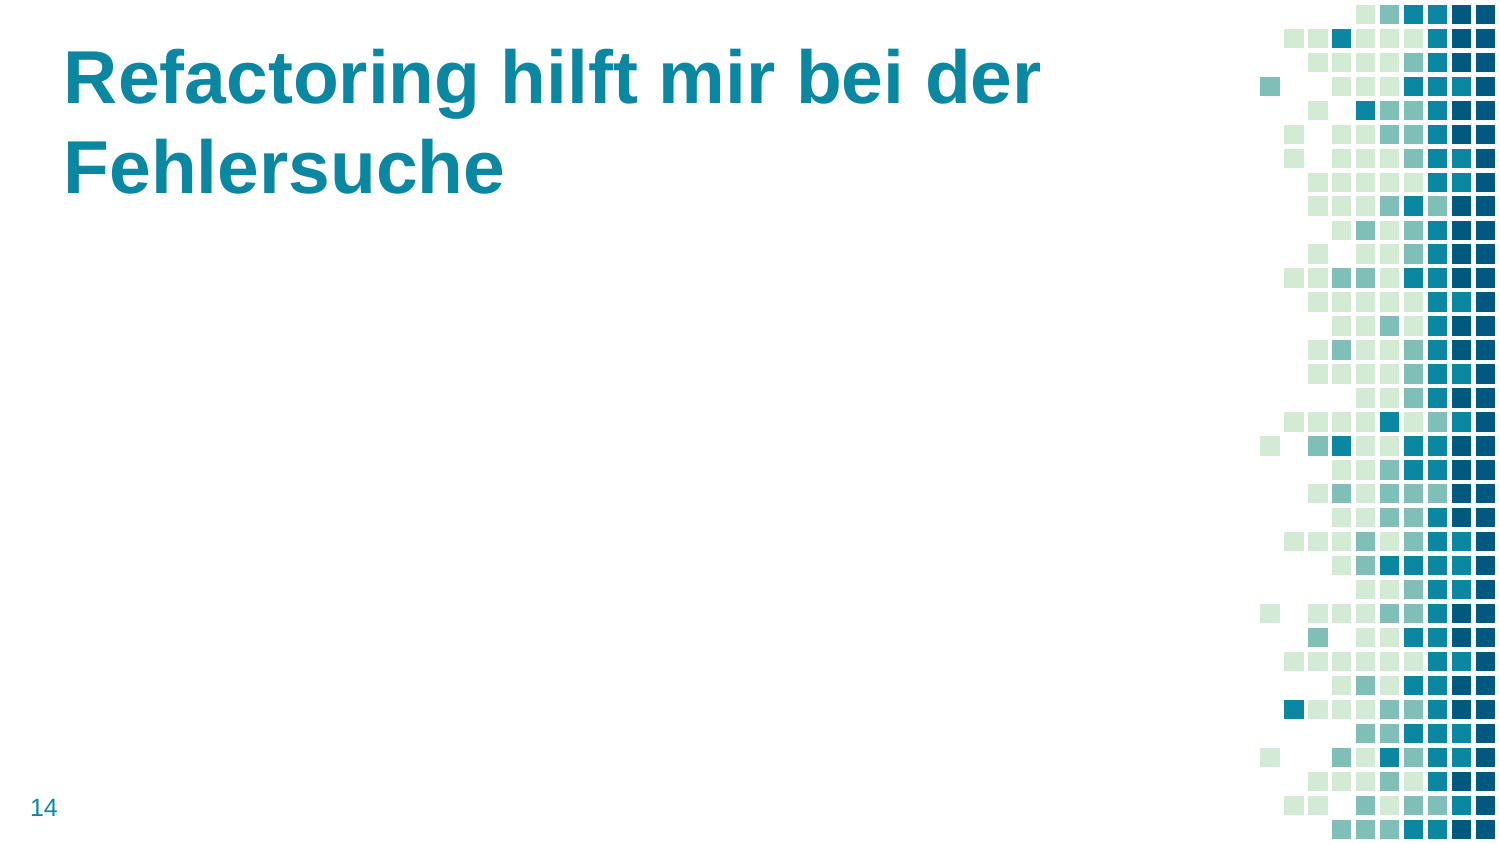

# Refactoring hilft mir bei der Fehlersuche

14